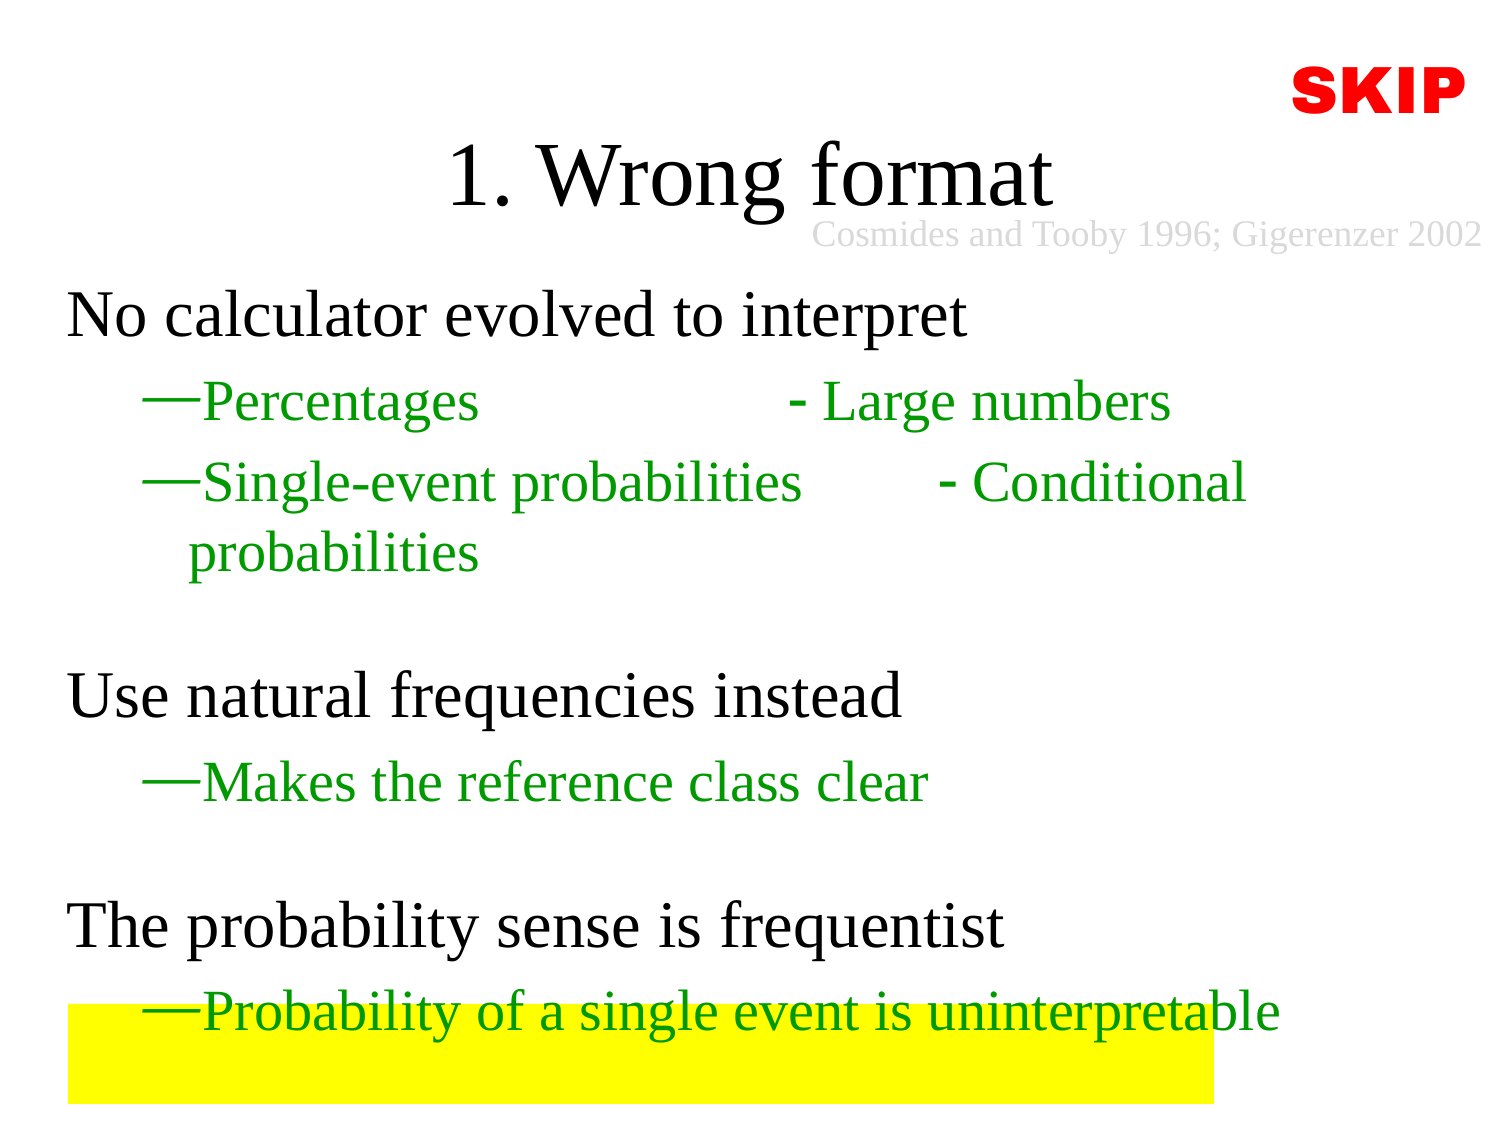

SKIP
# 1. Wrong format
 Cosmides and Tooby 1996; Gigerenzer 2002
No calculator evolved to interpret
Percentages			− Large numbers
Single-event probabilities	− Conditional probabilities

Use natural frequencies instead
Makes the reference class clear

The probability sense is frequentist
Probability of a single event is uninterpretable

 Ensure information is correctly formatted